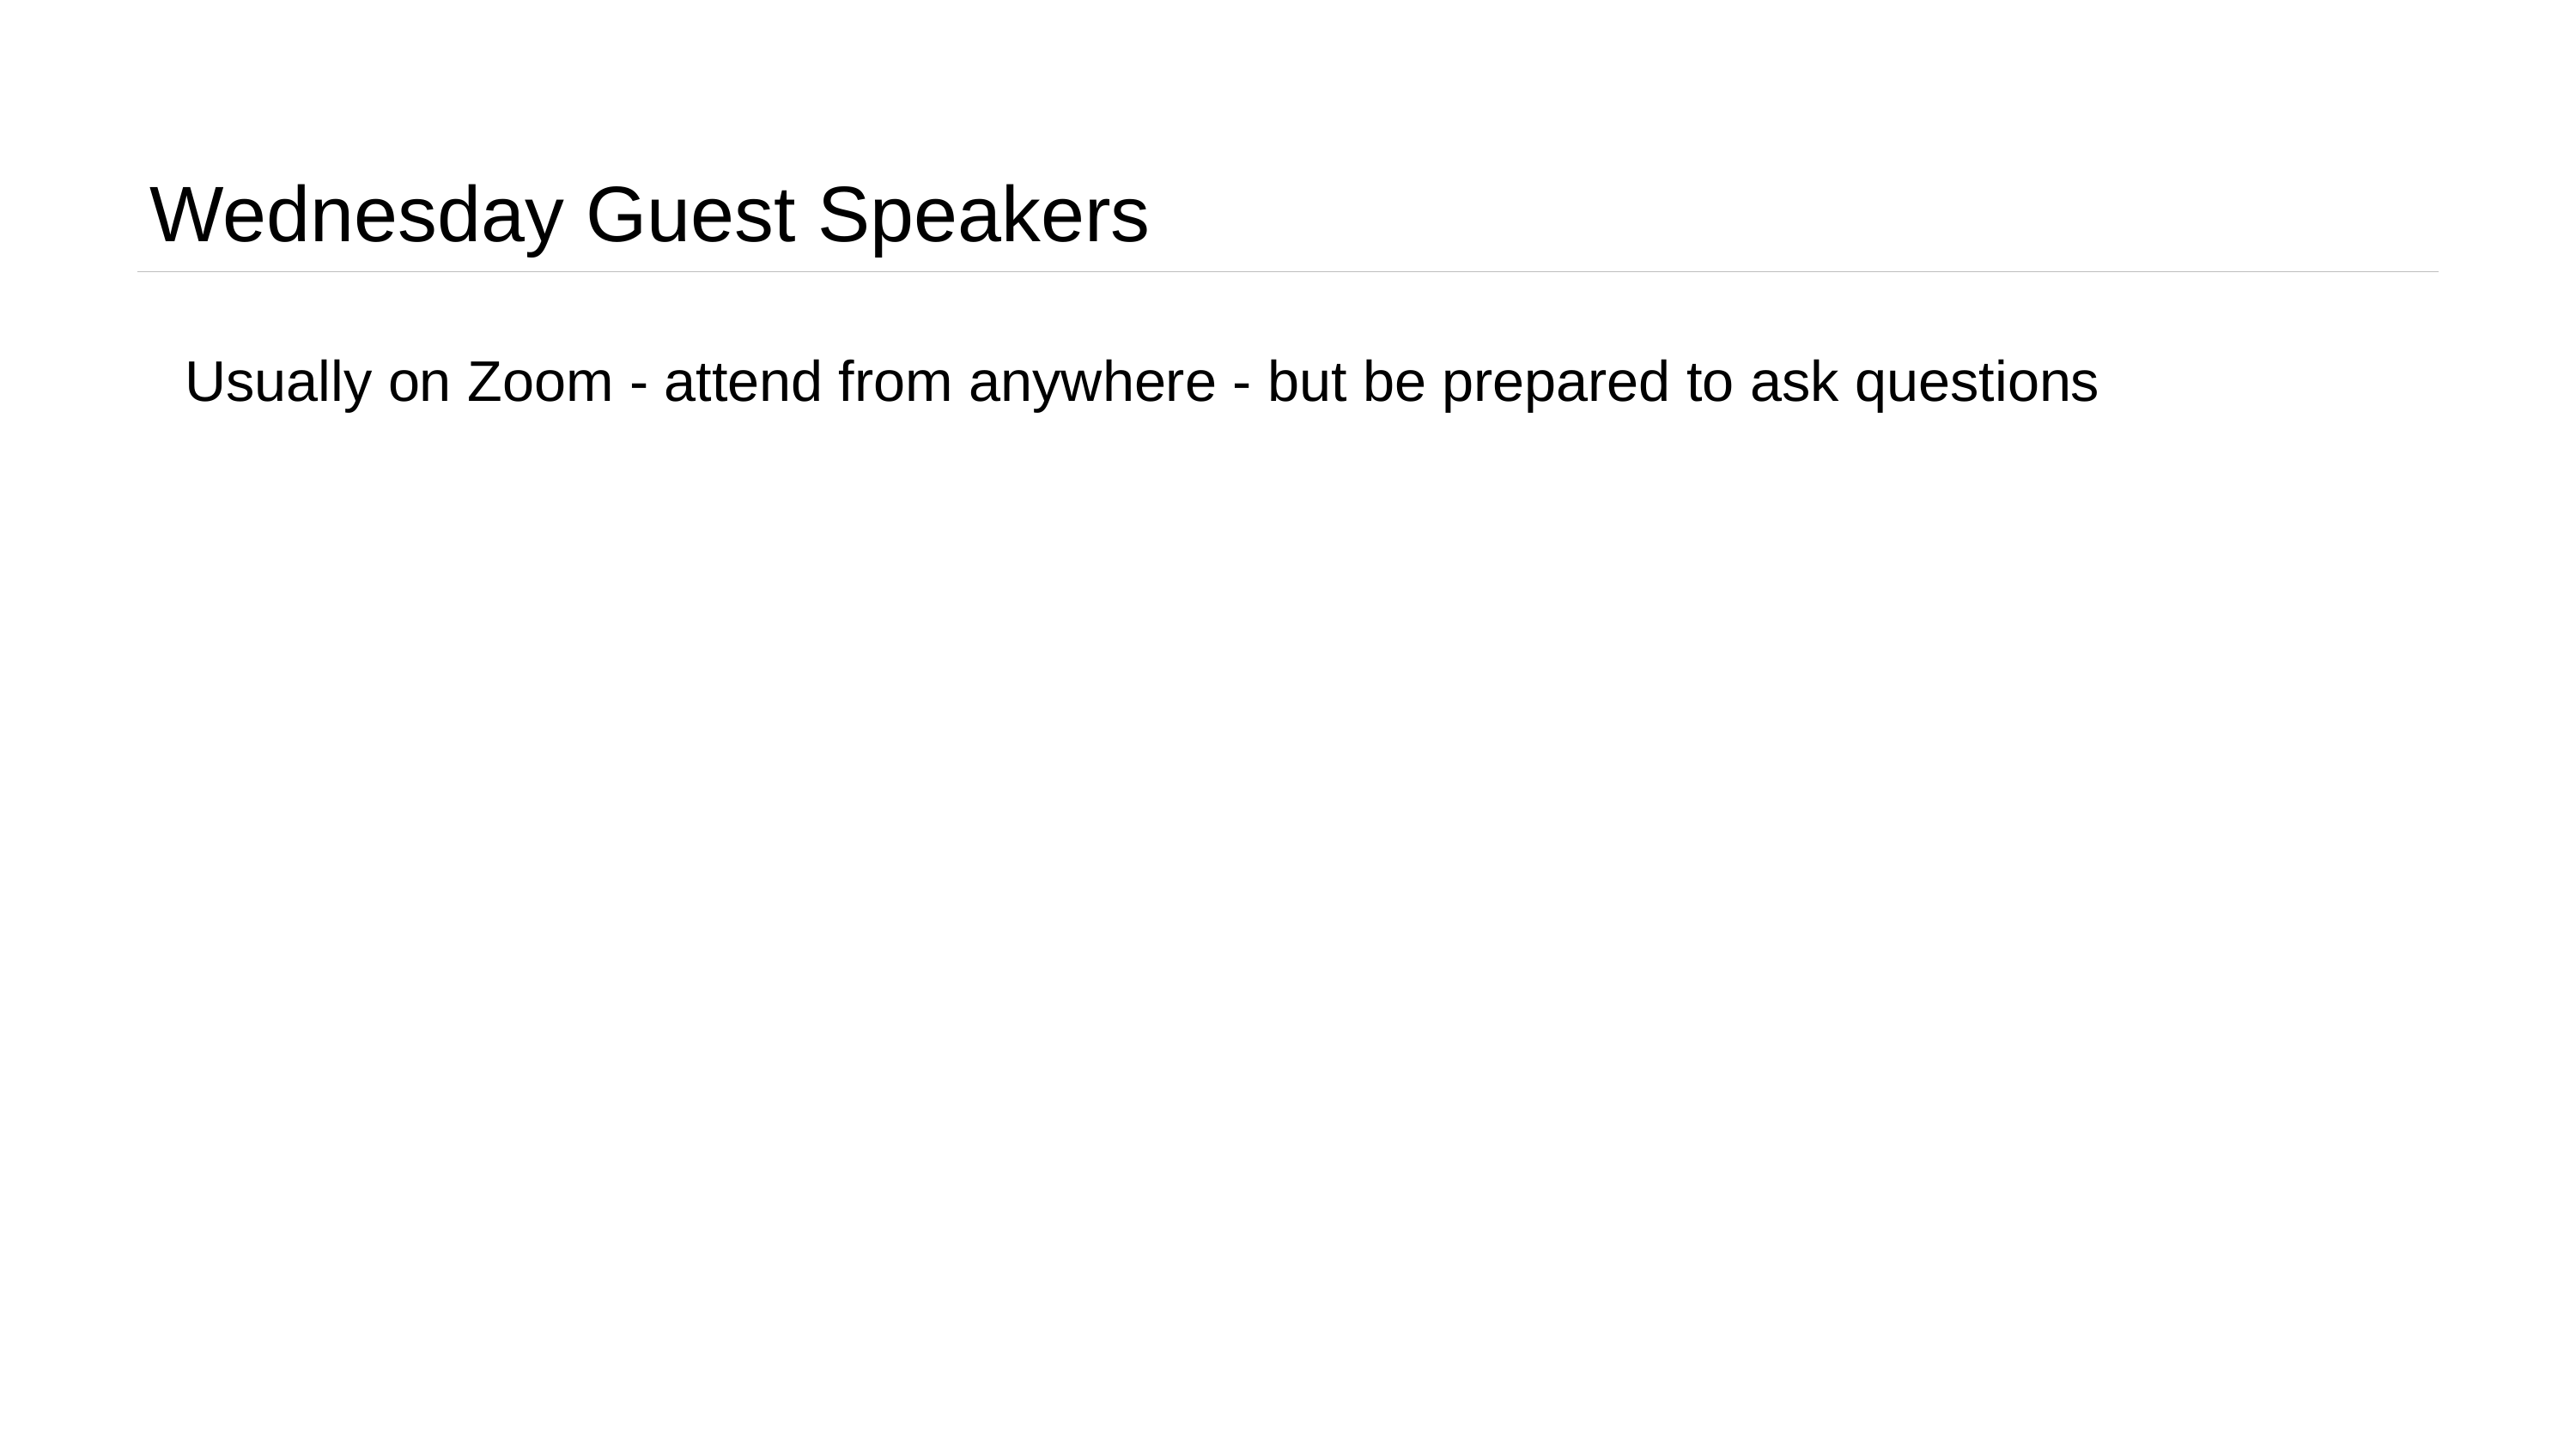

# Wednesday Guest Speakers
Usually on Zoom - attend from anywhere - but be prepared to ask questions